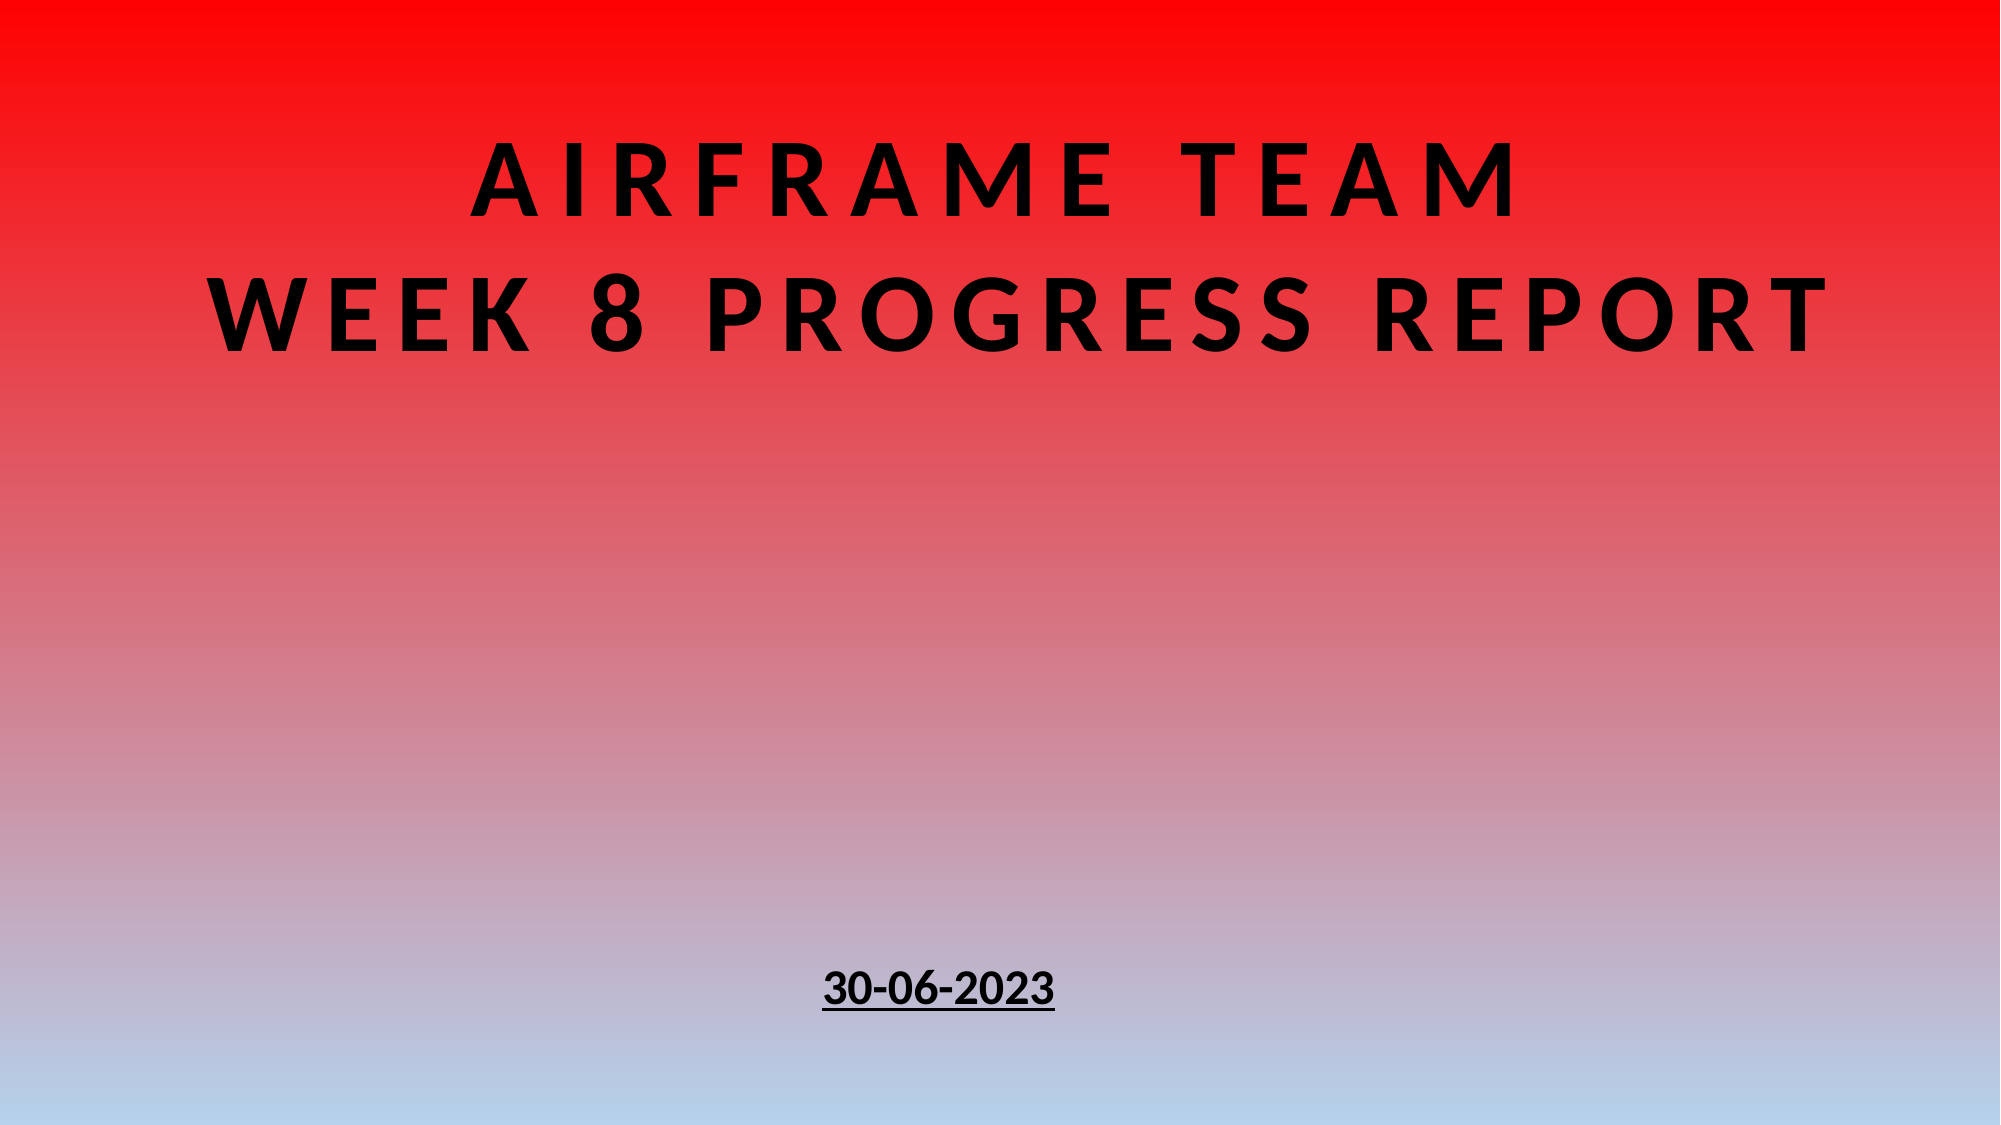

AIRFRAME TEAM
WEEK 8 PROGRESS REPORT
30-06-2023